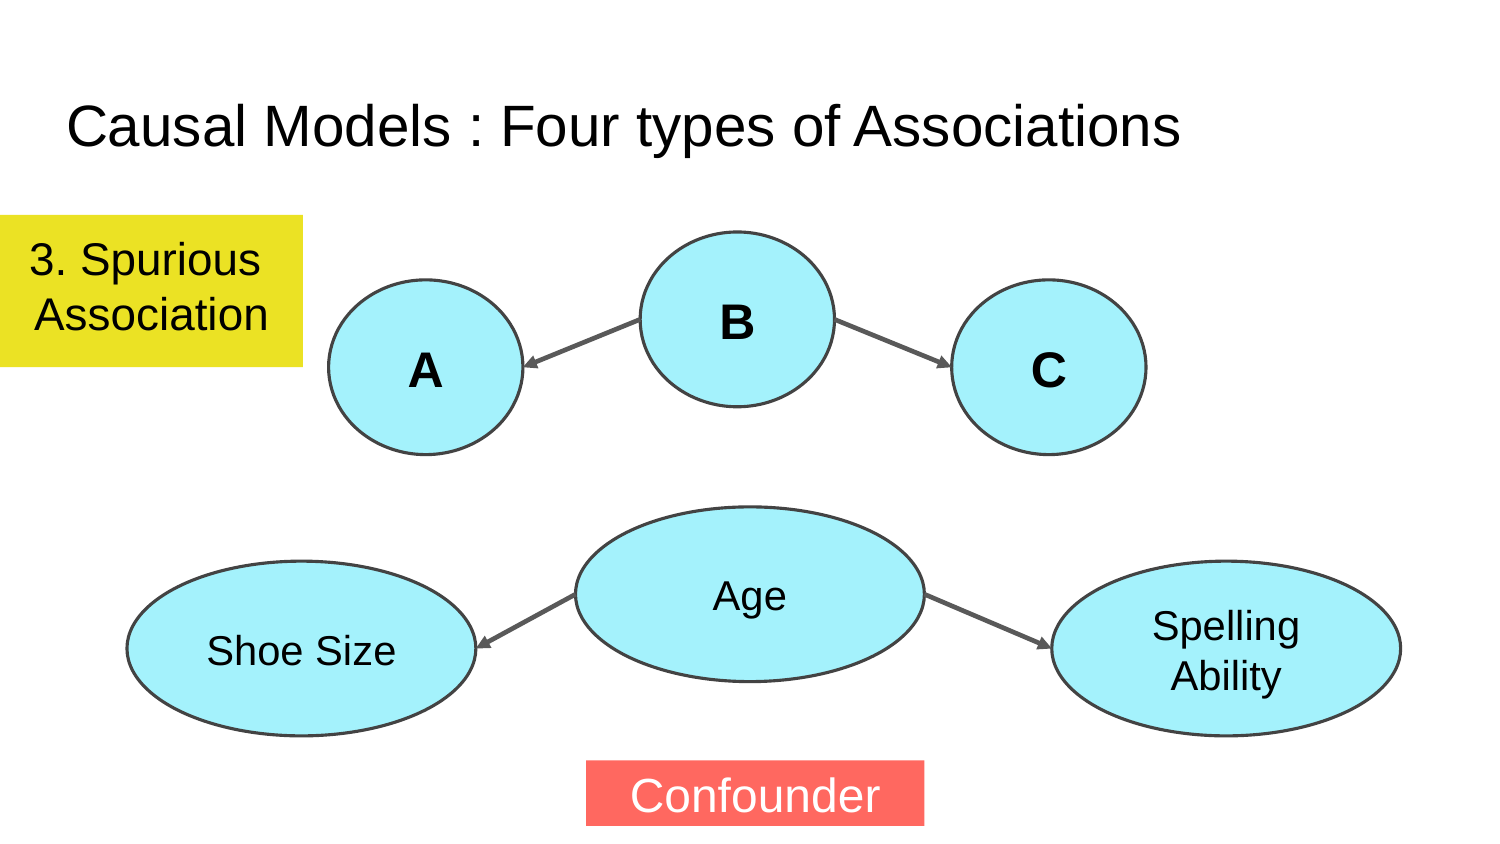

# Causal Models : Four types of Associations
3. Spurious
Association
B
A
C
Age
Shoe Size
Spelling
Ability
Confounder